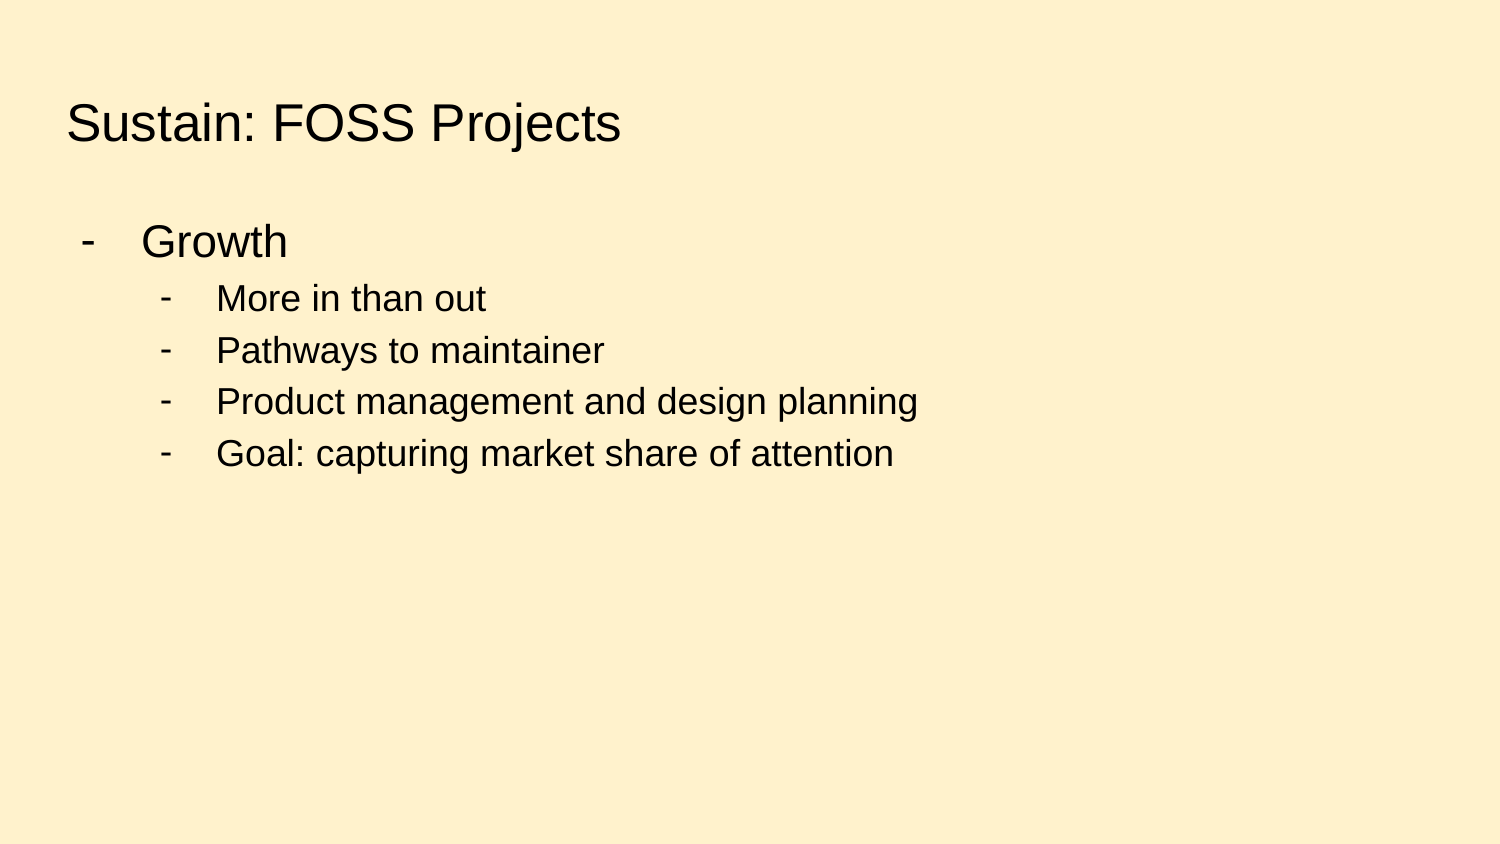

# Sustain: FOSS Projects
Growth
More in than out
Pathways to maintainer
Product management and design planning
Goal: capturing market share of attention